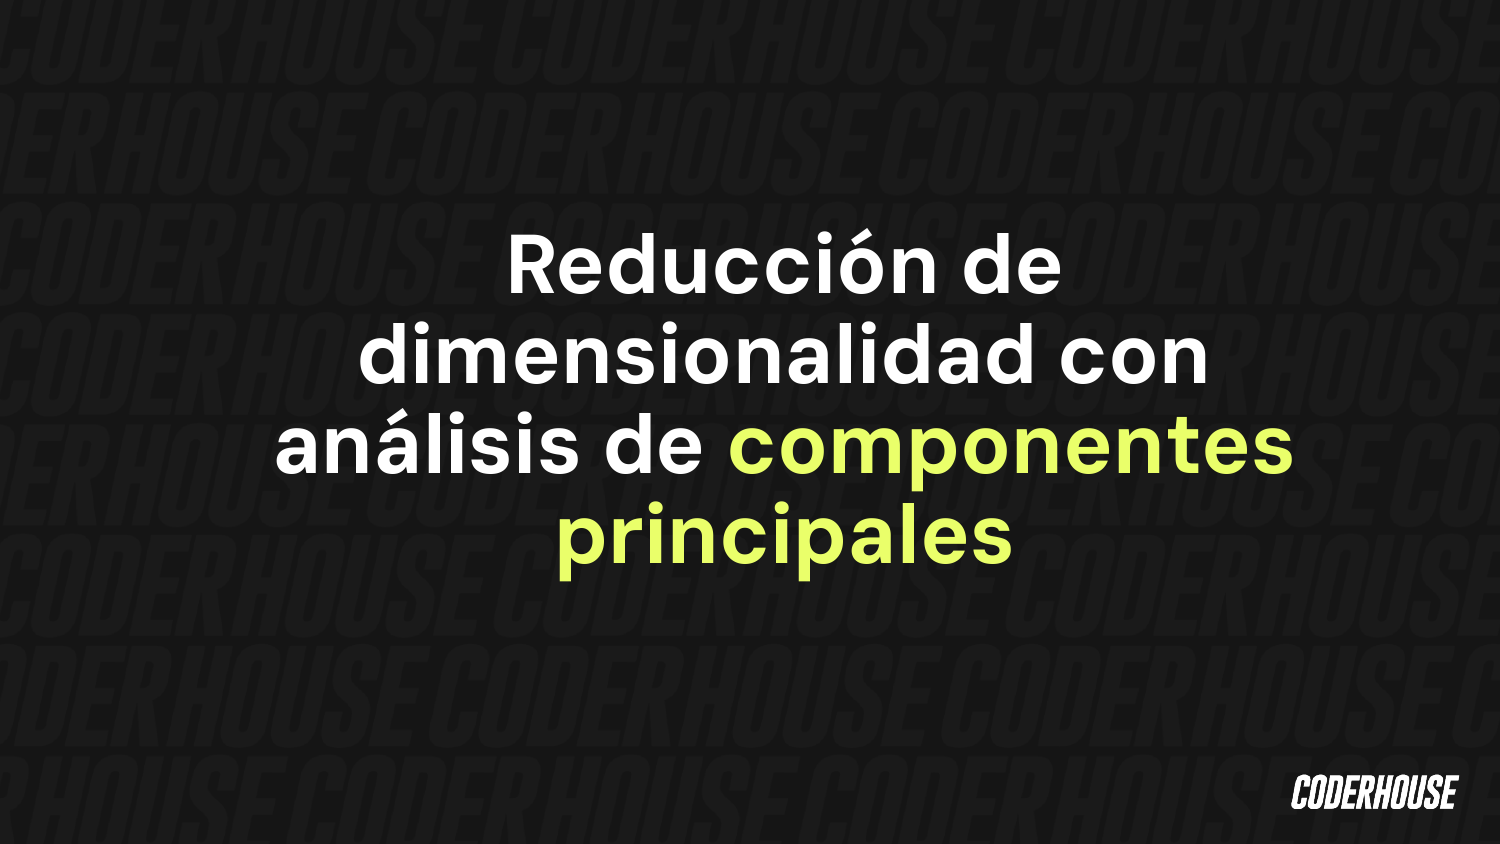

Reducción de dimensionalidad con análisis de componentes principales